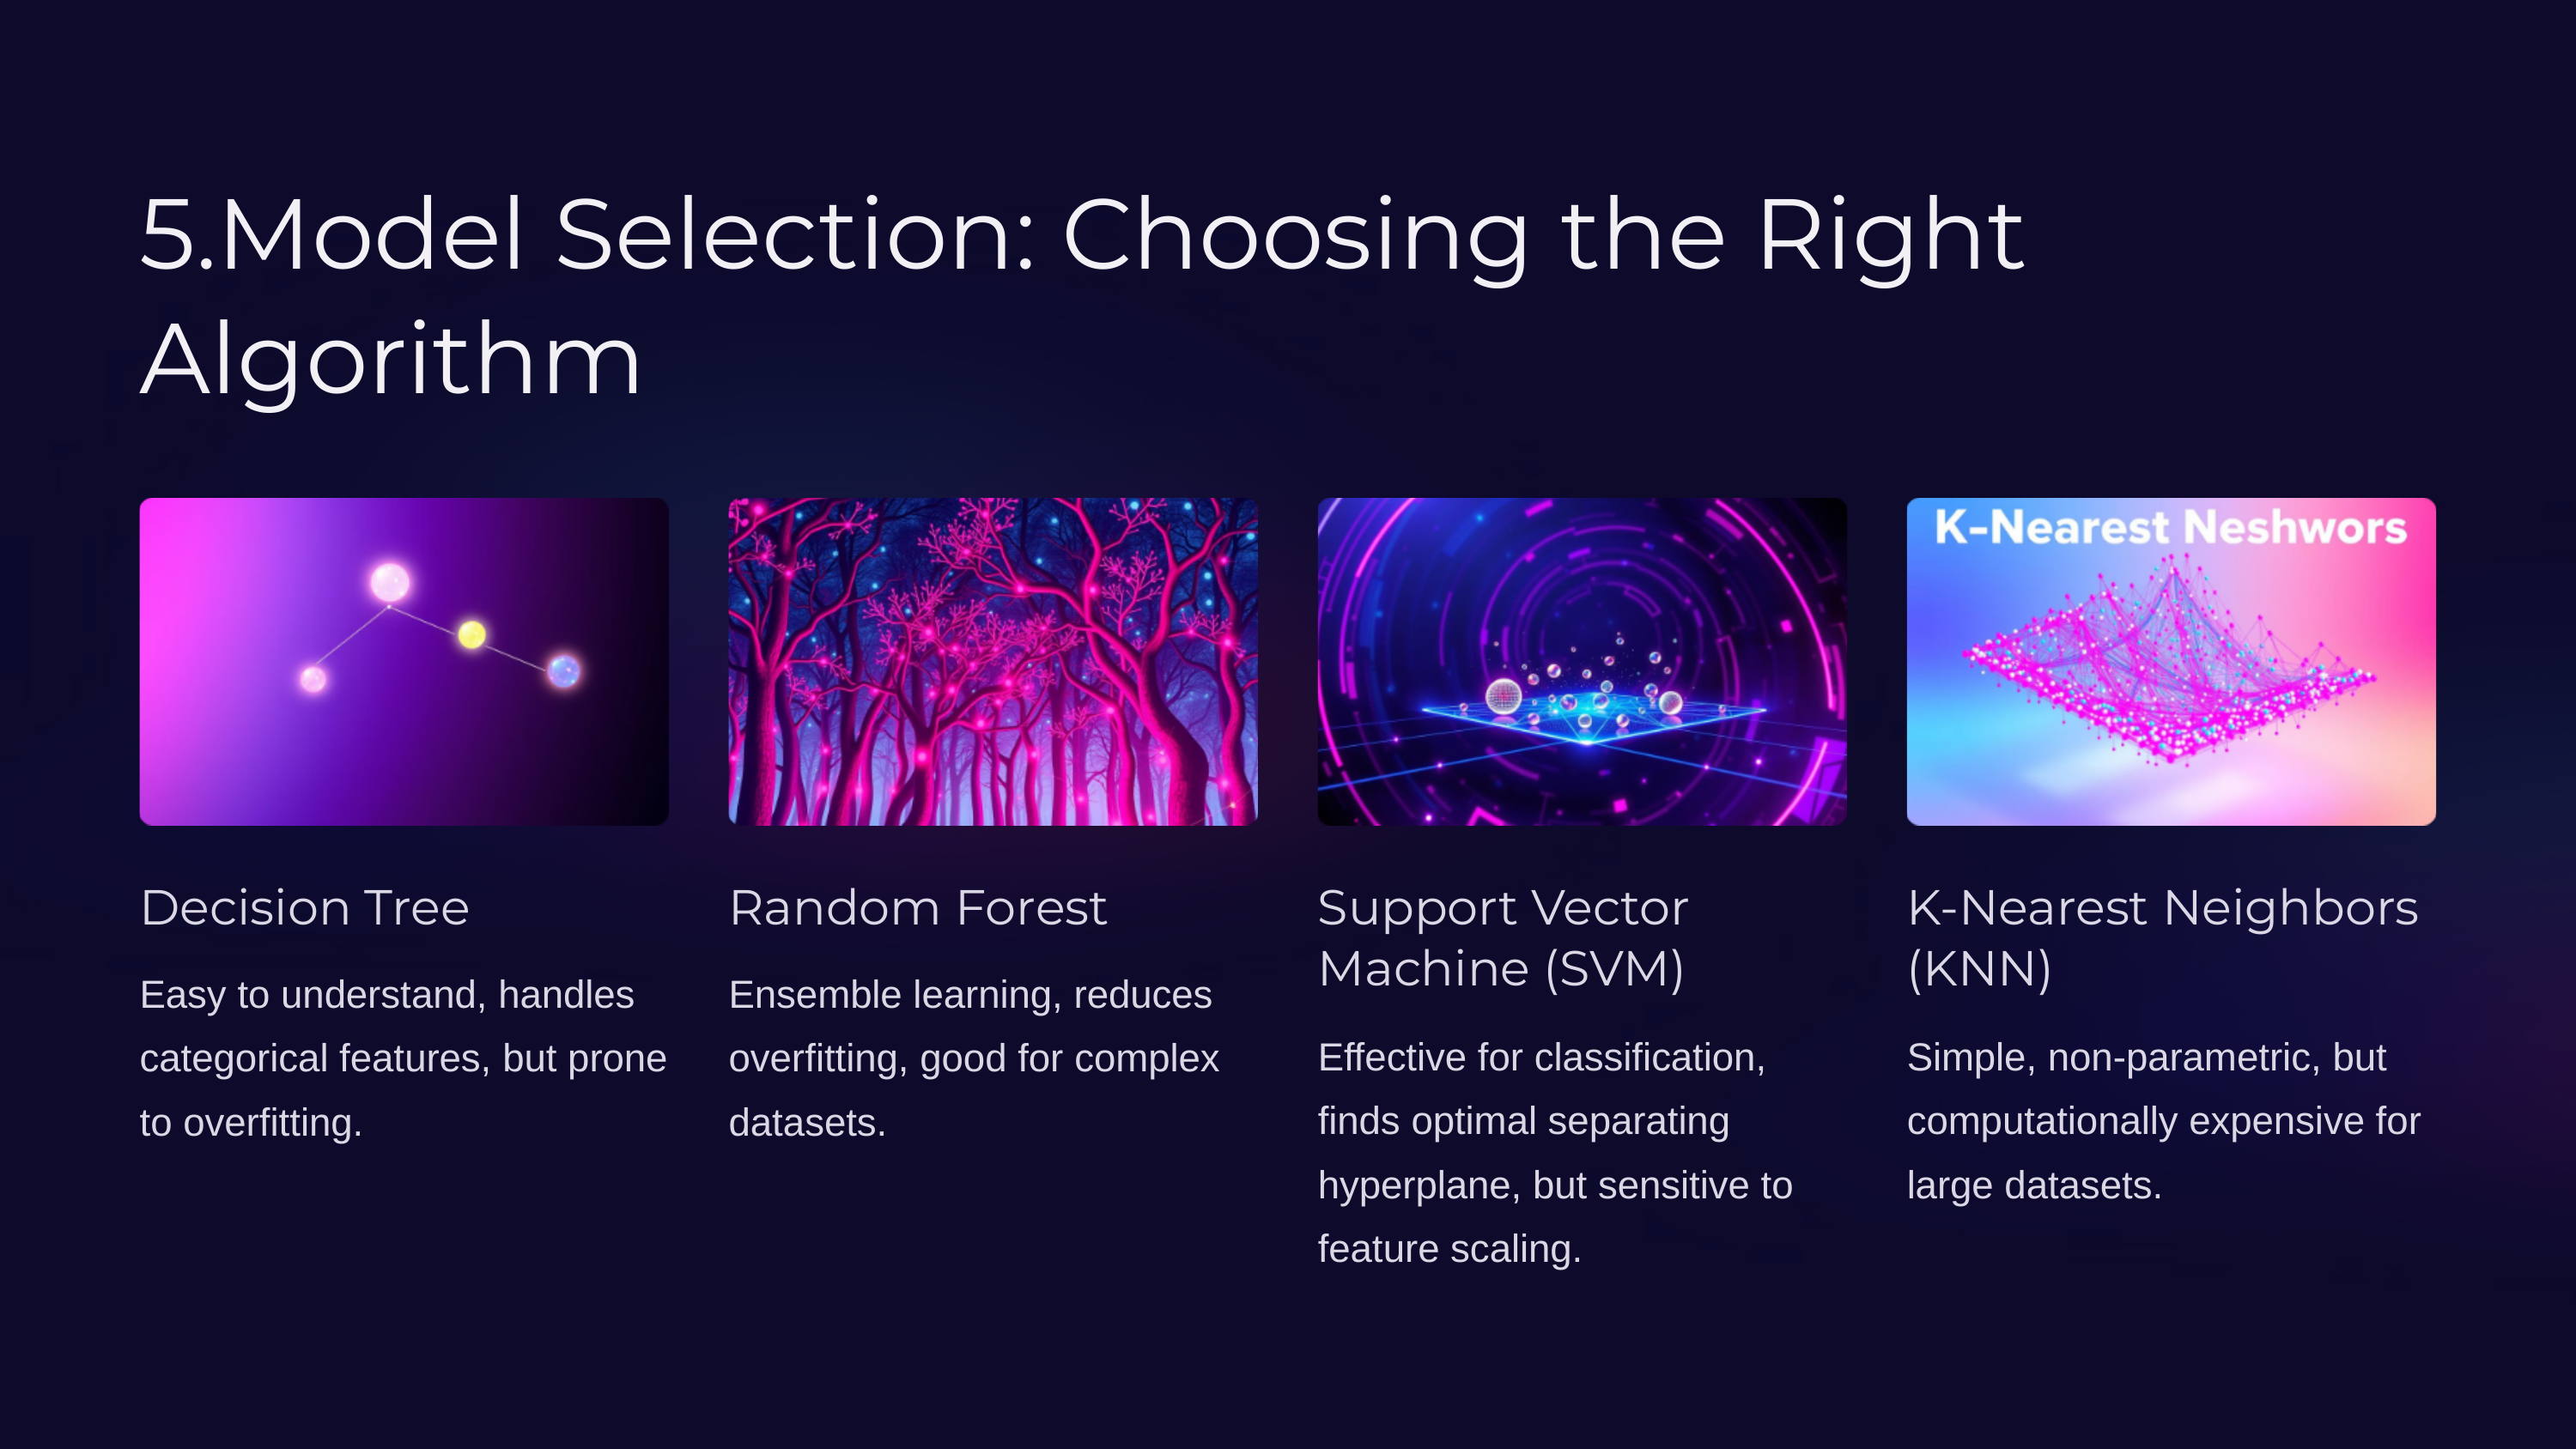

5.Model Selection: Choosing the Right Algorithm

Decision Tree

Random Forest

Support Vector Machine (SVM)

K-Nearest Neighbors (KNN)

Easy to understand, handles categorical features, but prone to overfitting.

Ensemble learning, reduces overfitting, good for complex datasets.

Effective for classification, finds optimal separating hyperplane, but sensitive to feature scaling.

Simple, non-parametric, but computationally expensive for large datasets.